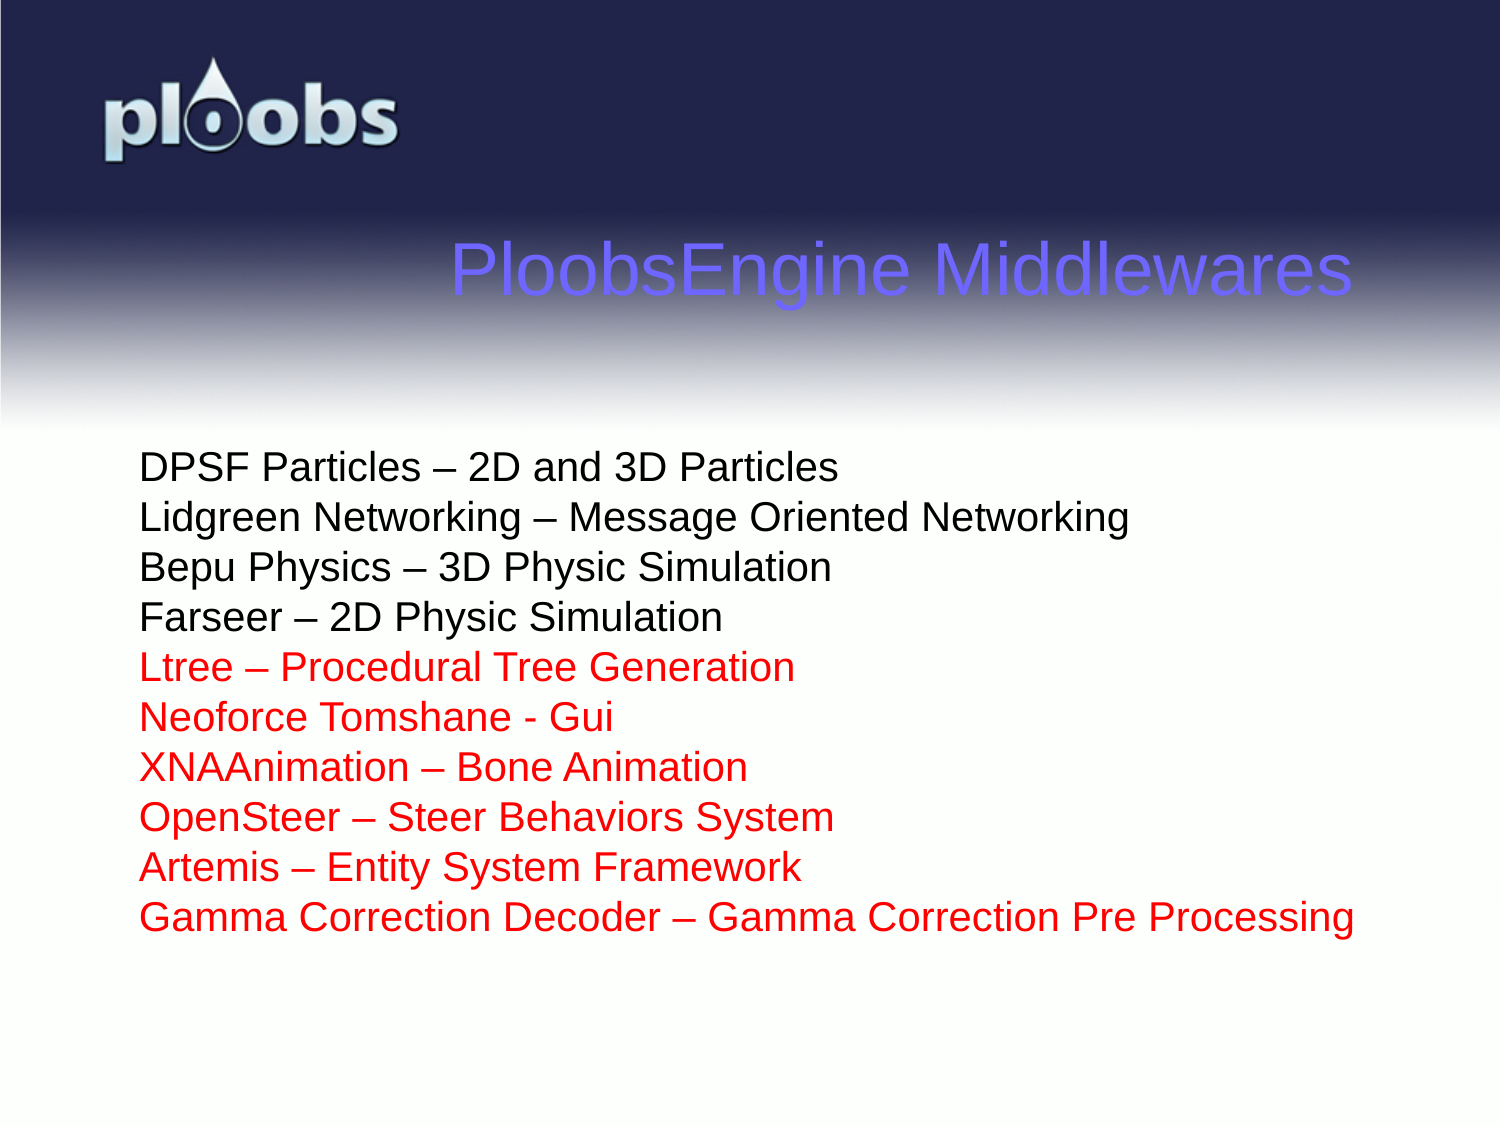

PloobsEngine Middlewares
DPSF Particles – 2D and 3D Particles
Lidgreen Networking – Message Oriented Networking
Bepu Physics – 3D Physic Simulation
Farseer – 2D Physic Simulation
Ltree – Procedural Tree Generation
Neoforce Tomshane - Gui
XNAAnimation – Bone Animation
OpenSteer – Steer Behaviors System
Artemis – Entity System Framework
Gamma Correction Decoder – Gamma Correction Pre Processing